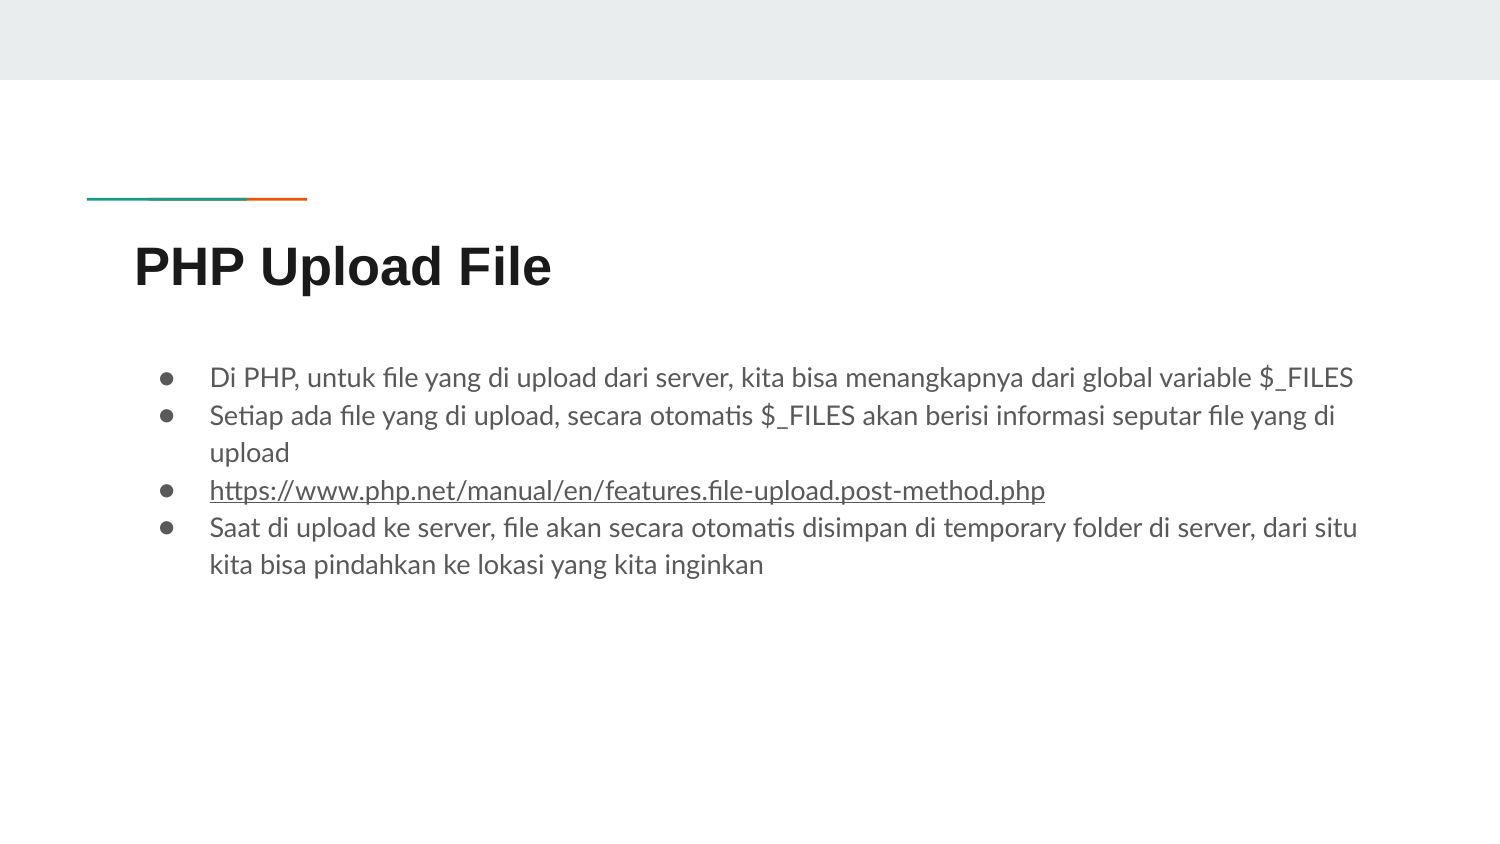

# PHP Upload File
Di PHP, untuk file yang di upload dari server, kita bisa menangkapnya dari global variable $_FILES
Setiap ada file yang di upload, secara otomatis $_FILES akan berisi informasi seputar file yang di upload
https://www.php.net/manual/en/features.file-upload.post-method.php
Saat di upload ke server, file akan secara otomatis disimpan di temporary folder di server, dari situ kita bisa pindahkan ke lokasi yang kita inginkan